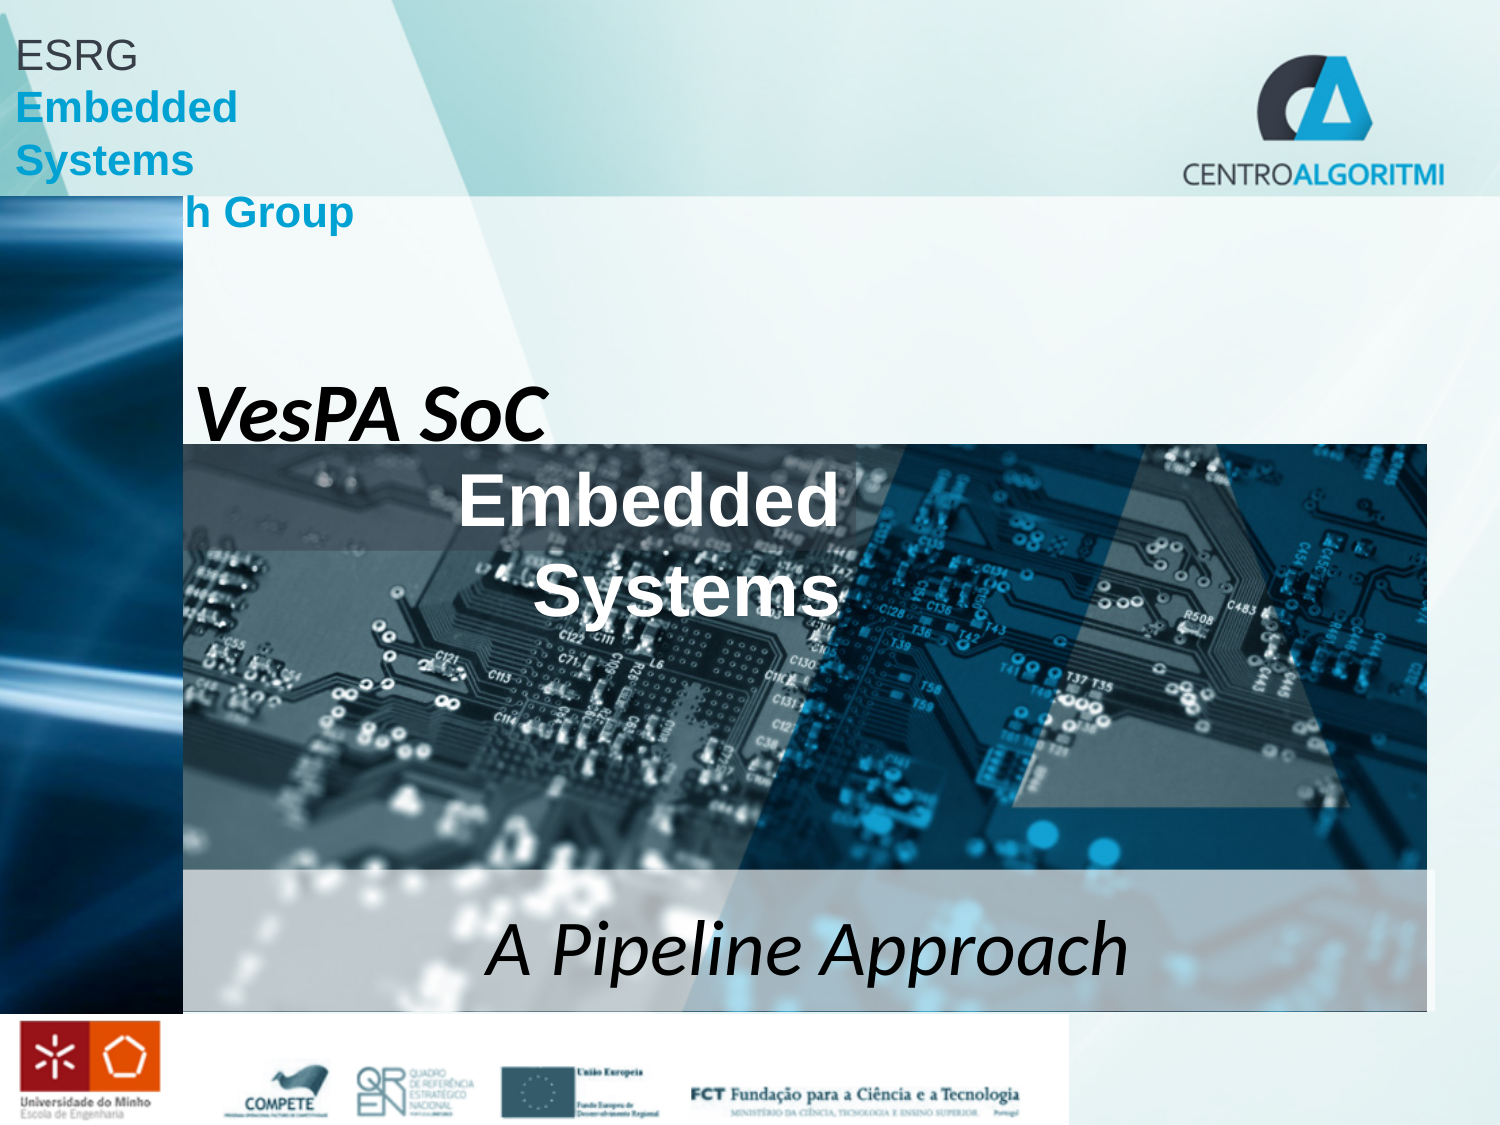

VesPA SoC
Embedded Systems

A Pipeline Approach